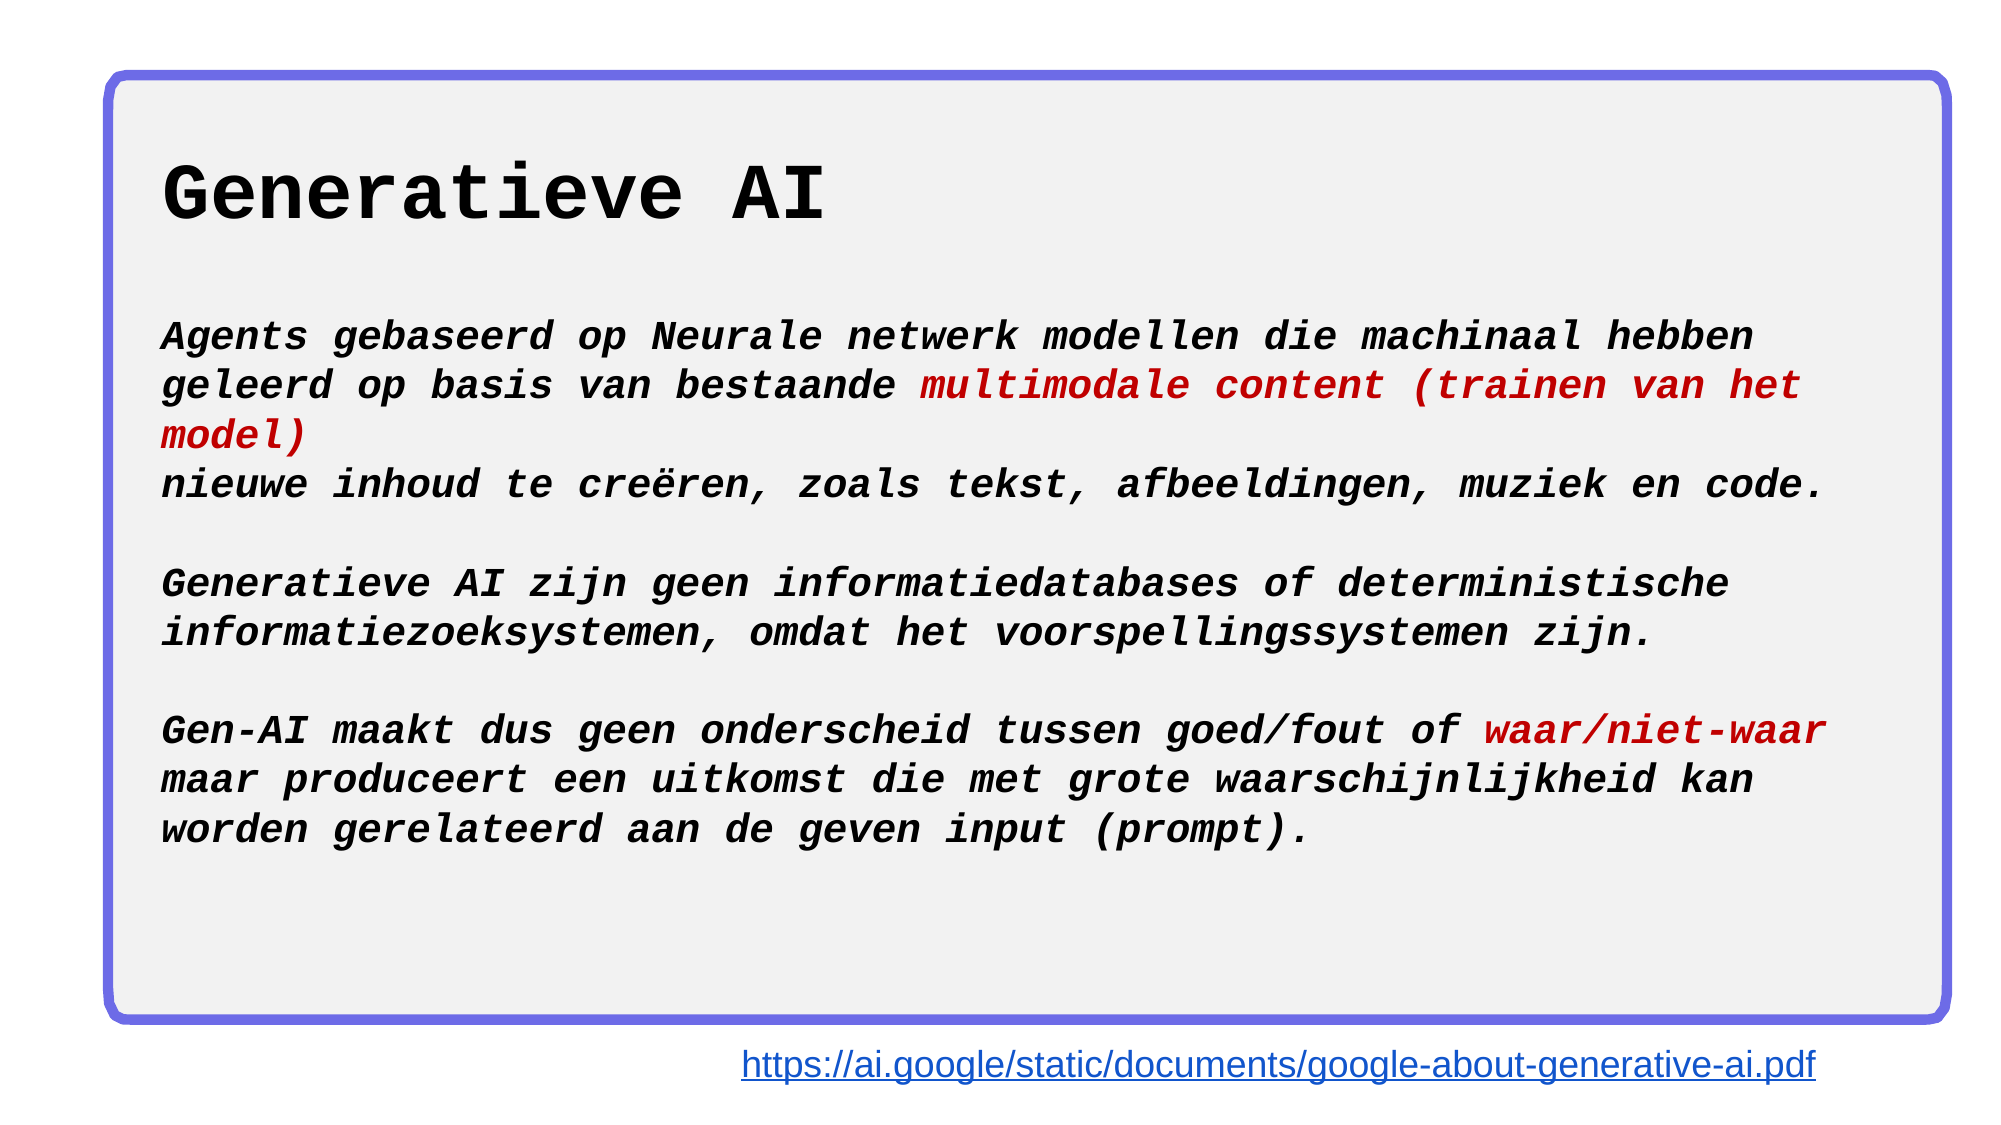

Generatieve AI

Agents gebaseerd op Neurale netwerk modellen die machinaal hebben geleerd op basis van bestaande multimodale content (trainen van het model)
nieuwe inhoud te creëren, zoals tekst, afbeeldingen, muziek en code.

Generatieve AI zijn geen informatiedatabases of deterministische informatiezoeksystemen, omdat het voorspellingssystemen zijn.

Gen-AI maakt dus geen onderscheid tussen goed/fout of waar/niet-waar maar produceert een uitkomst die met grote waarschijnlijkheid kan worden gerelateerd aan de geven input (prompt).
https://ai.google/static/documents/google-about-generative-ai.pdf